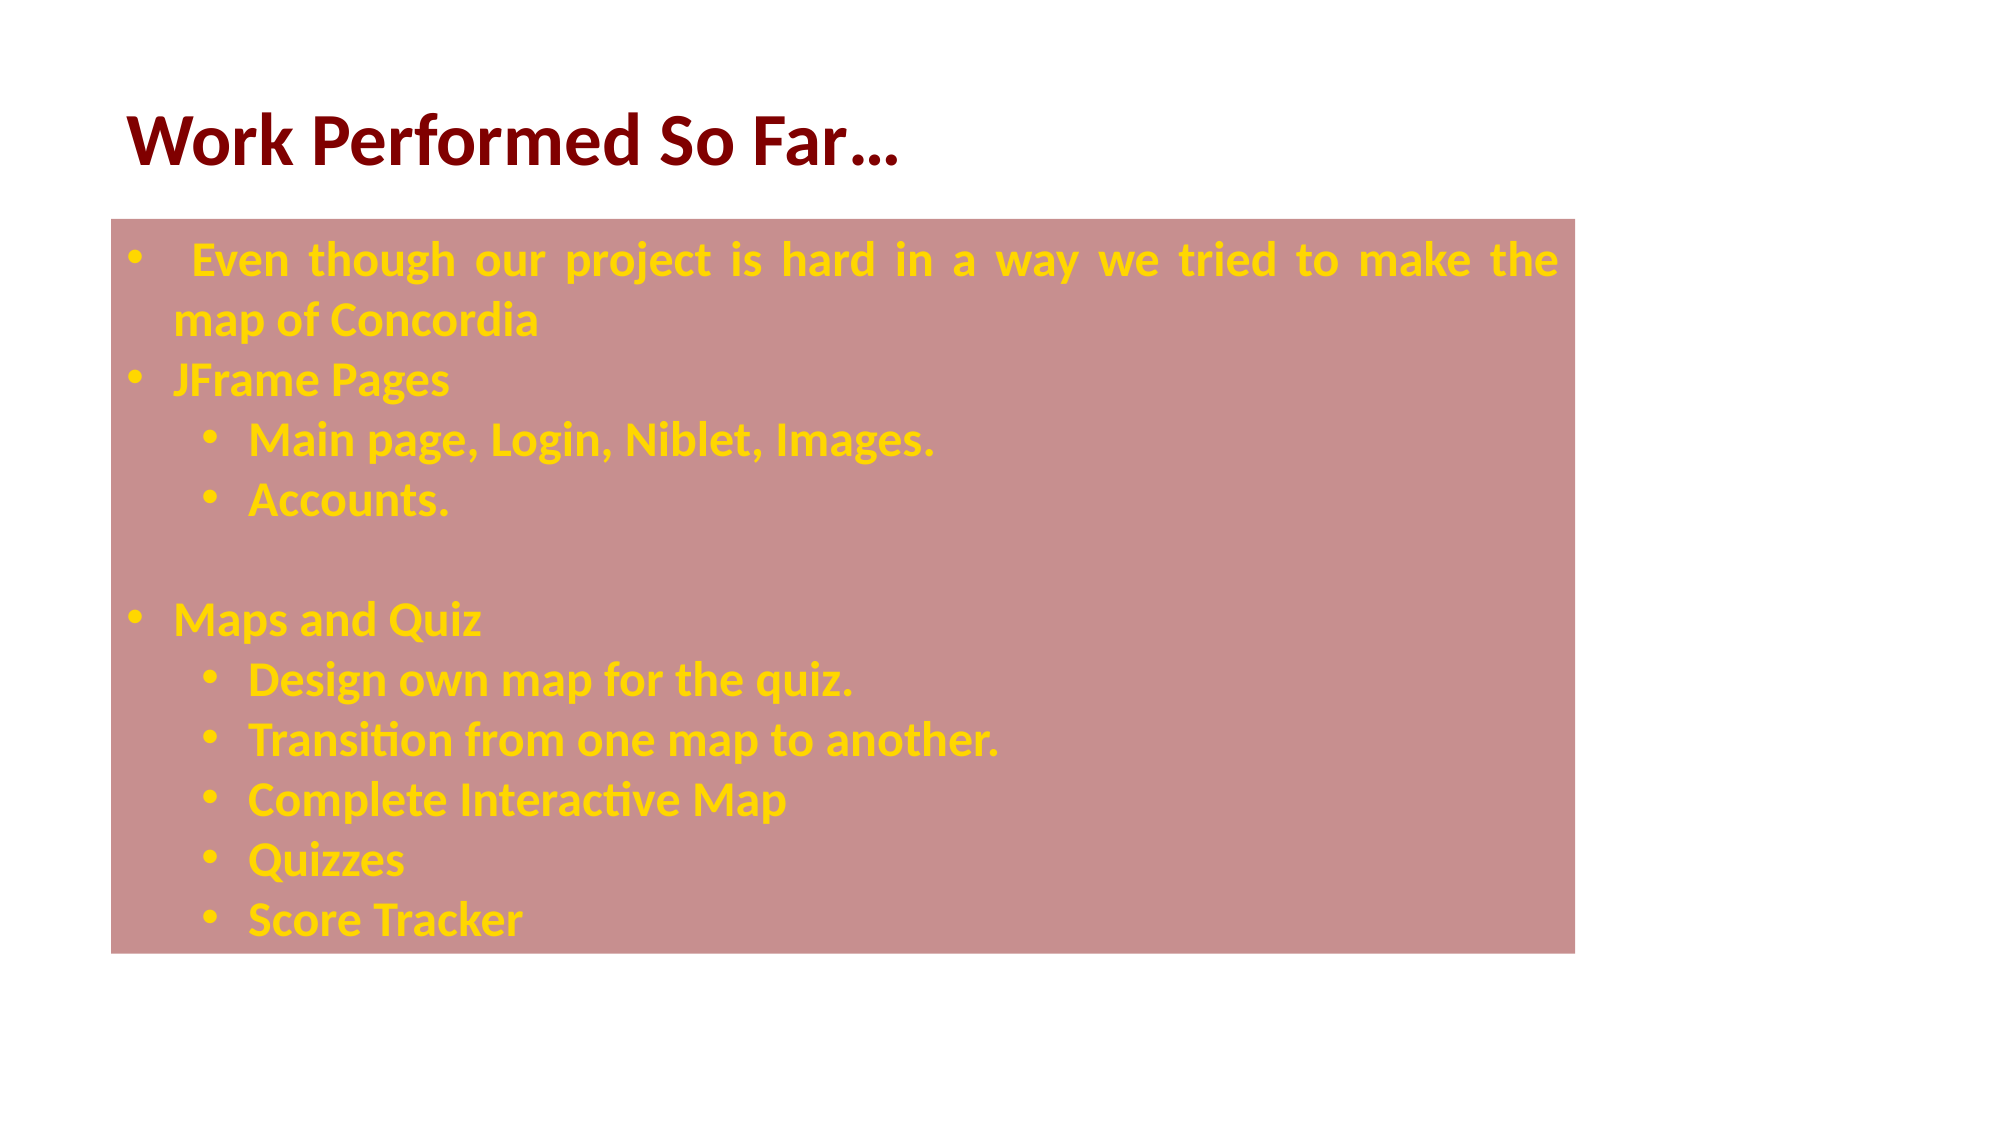

Work Performed So Far…
 Even though our project is hard in a way we tried to make the map of Concordia
JFrame Pages
Main page, Login, Niblet, Images.
Accounts.

Maps and Quiz
Design own map for the quiz.
Transition from one map to another.
Complete Interactive Map
Quizzes
Score Tracker